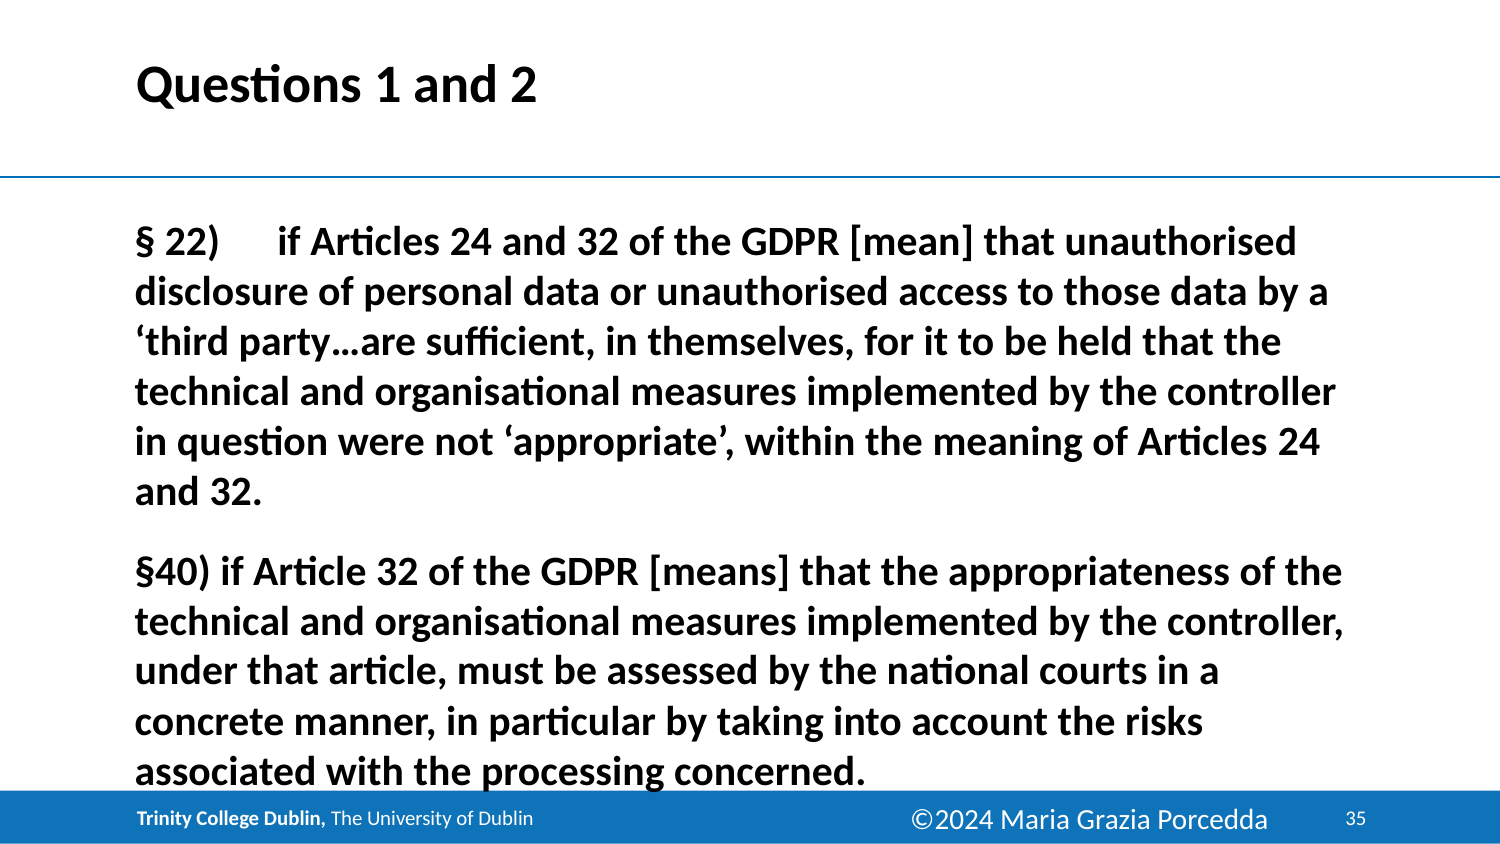

# Questions 1 and 2

§ 22)      if Articles 24 and 32 of the GDPR [mean] that unauthorised disclosure of personal data or unauthorised access to those data by a ‘third party…are sufficient, in themselves, for it to be held that the technical and organisational measures implemented by the controller in question were not ‘appropriate’, within the meaning of Articles 24 and 32.
§40) if Article 32 of the GDPR [means] that the appropriateness of the technical and organisational measures implemented by the controller, under that article, must be assessed by the national courts in a concrete manner, in particular by taking into account the risks associated with the processing concerned.

©2024 Maria Grazia Porcedda